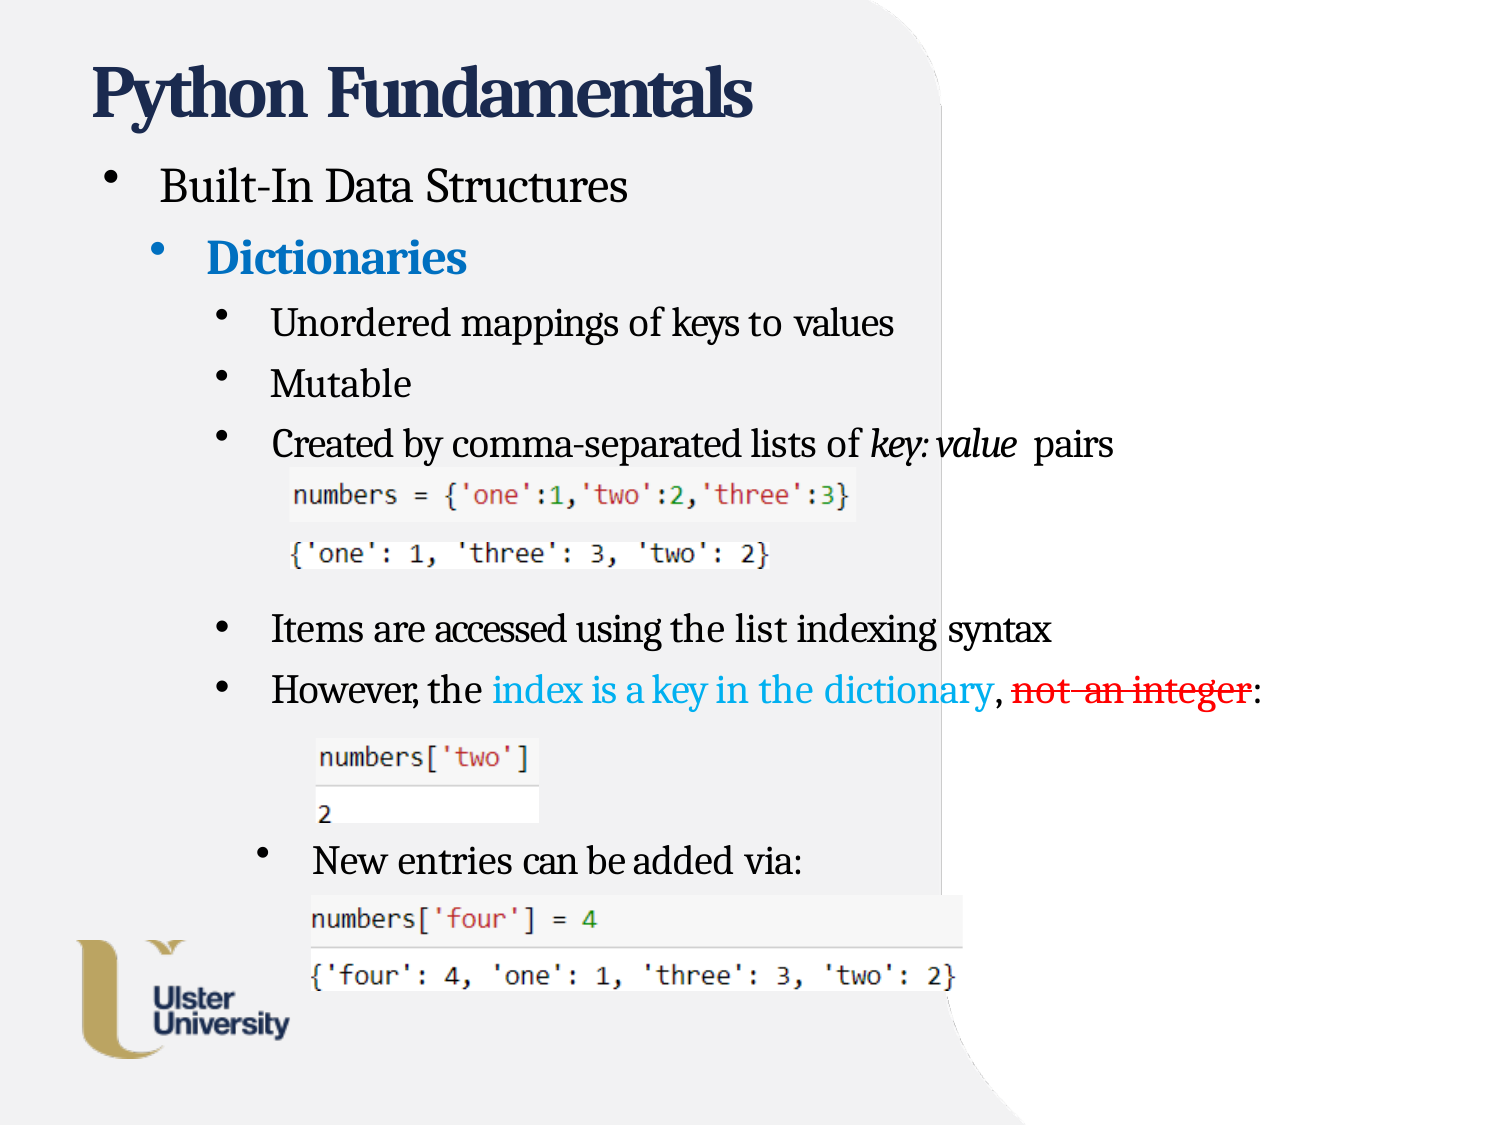

# Python Fundamentals
Built-In Data Structures
Dictionaries
Unordered mappings of keys to values
Mutable
Created by comma-separated lists of key: value   pairs

Items are accessed using the list indexing syntax
However, the index is a key in the dictionary, not   an integer:

New entries can be added via: